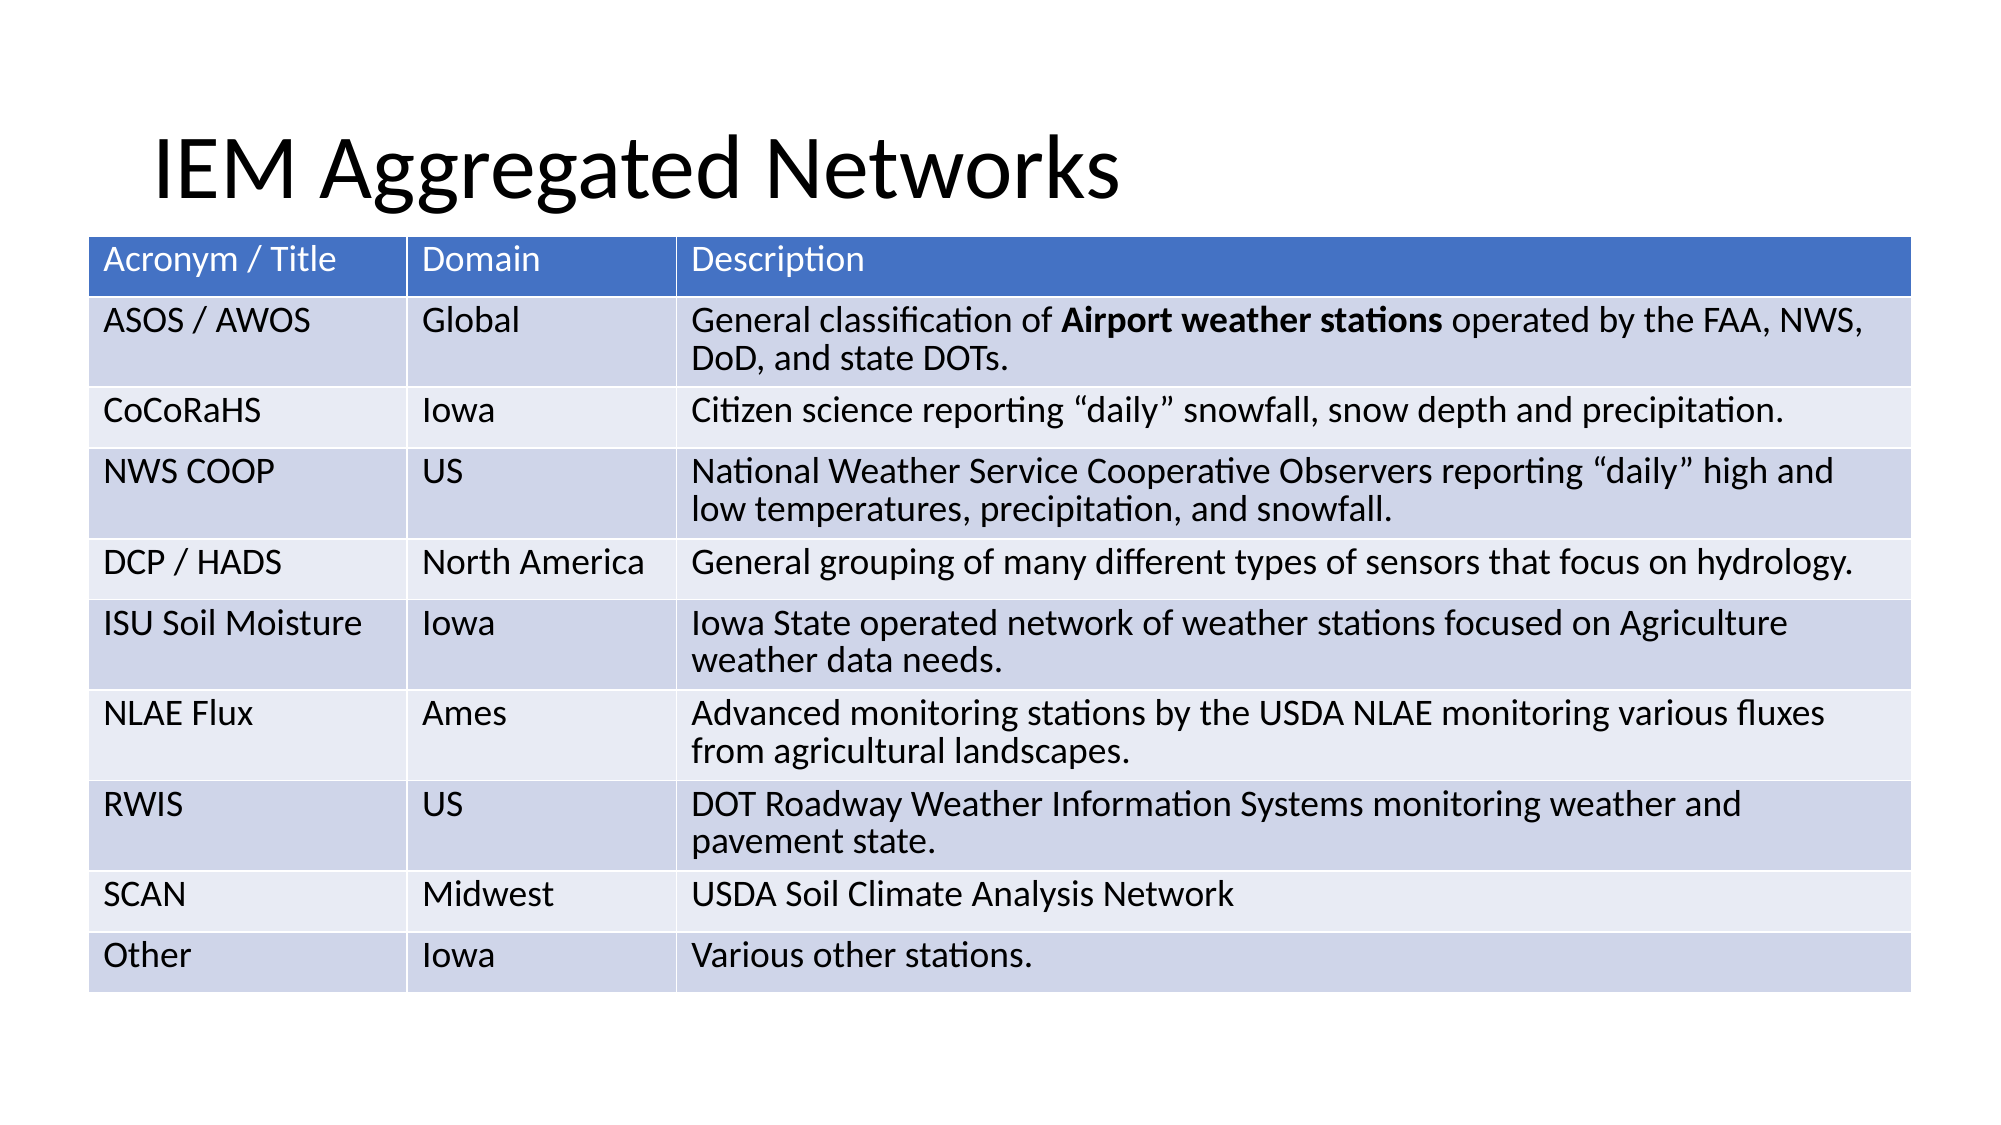

# IEM Aggregated Networks
| Acronym / Title | Domain | Description |
| --- | --- | --- |
| ASOS / AWOS | Global | General classification of Airport weather stations operated by the FAA, NWS, DoD, and state DOTs. |
| CoCoRaHS | Iowa | Citizen science reporting “daily” snowfall, snow depth and precipitation. |
| NWS COOP | US | National Weather Service Cooperative Observers reporting “daily” high and low temperatures, precipitation, and snowfall. |
| DCP / HADS | North America | General grouping of many different types of sensors that focus on hydrology. |
| ISU Soil Moisture | Iowa | Iowa State operated network of weather stations focused on Agriculture weather data needs. |
| NLAE Flux | Ames | Advanced monitoring stations by the USDA NLAE monitoring various fluxes from agricultural landscapes. |
| RWIS | US | DOT Roadway Weather Information Systems monitoring weather and pavement state. |
| SCAN | Midwest | USDA Soil Climate Analysis Network |
| Other | Iowa | Various other stations. |